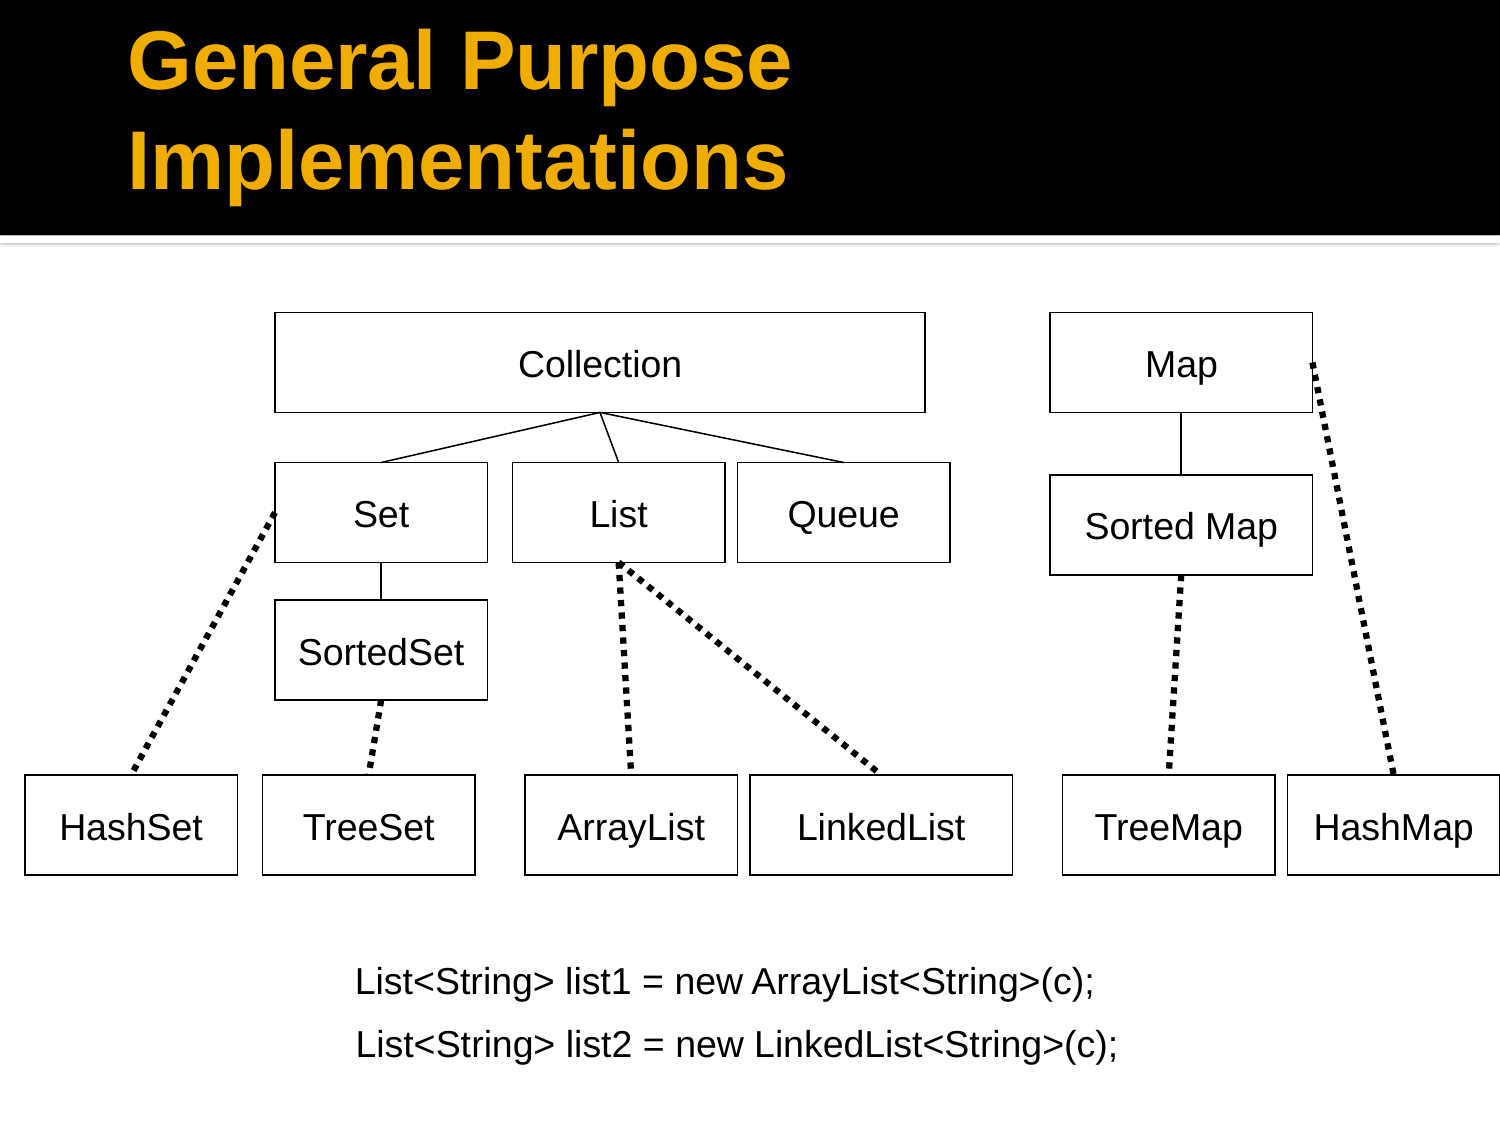

# General Purpose Implementations
Collection
Map
Set
List
Queue
Sorted Map
SortedSet
HashSet
TreeSet
ArrayList
LinkedList
TreeMap
HashMap
List<String> list1 = new ArrayList<String>(c);
List<String> list2 = new LinkedList<String>(c);